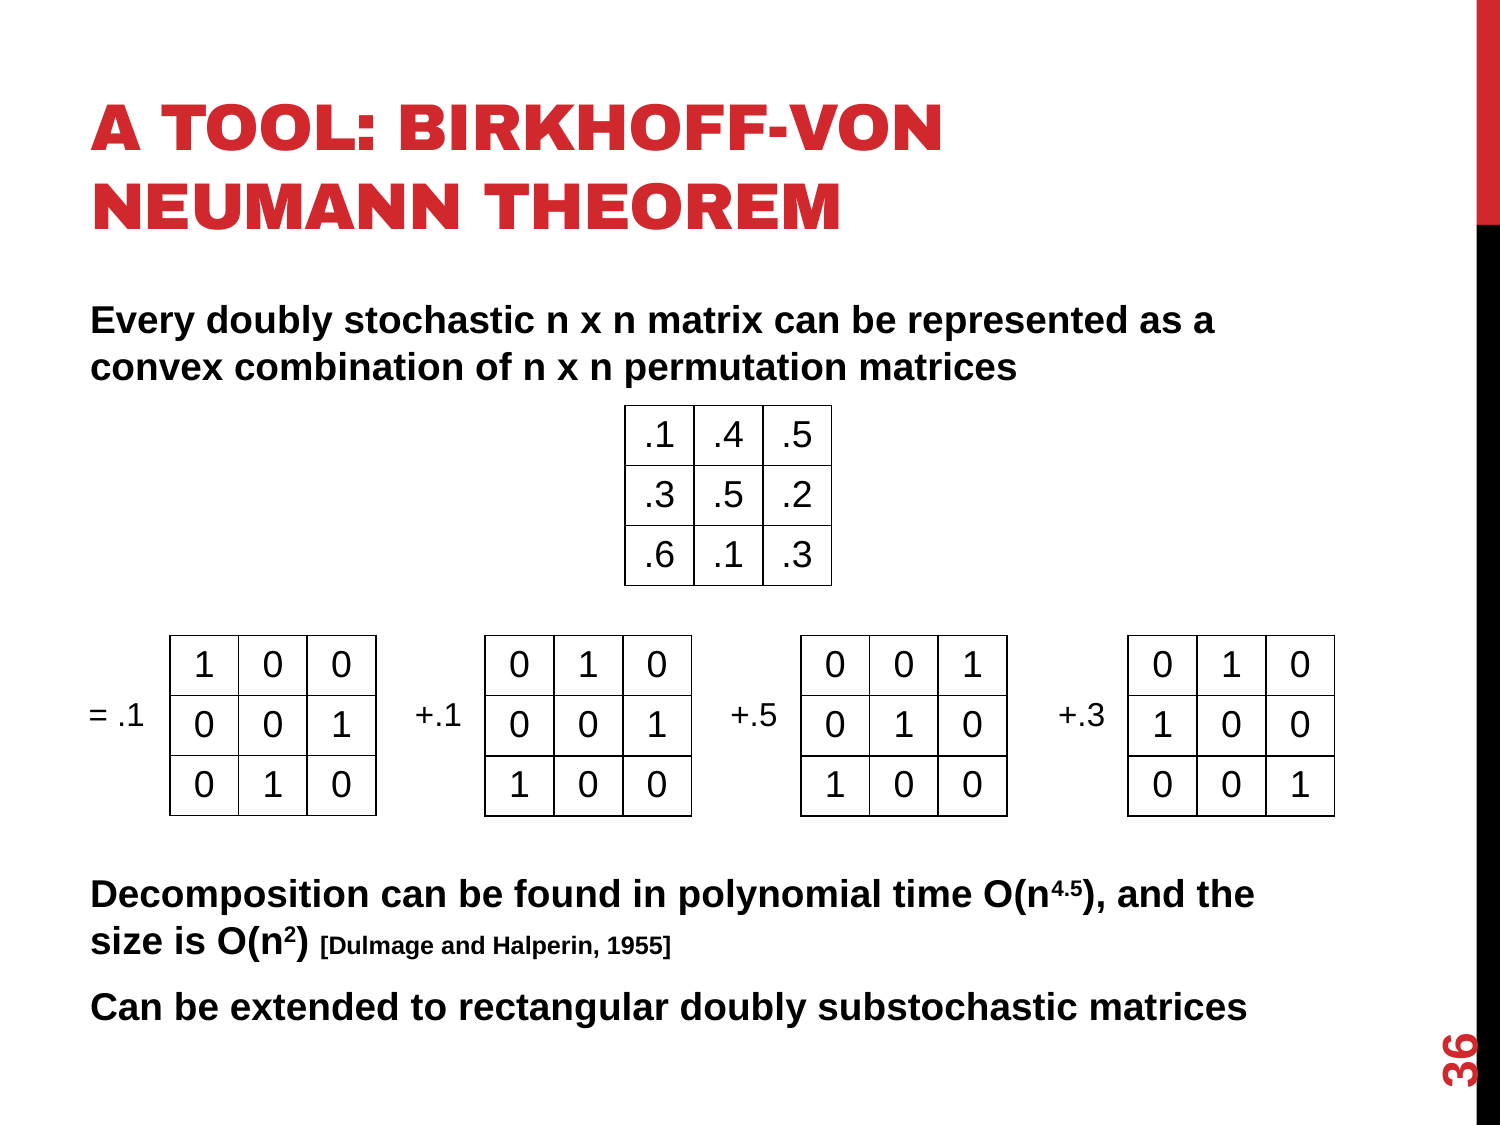

# A tool: Birkhoff-von Neumann theorem
Every doubly stochastic n x n matrix can be represented as a convex combination of n x n permutation matrices

Decomposition can be found in polynomial time O(n4.5), and the size is O(n2) [Dulmage and Halperin, 1955]
Can be extended to rectangular doubly substochastic matrices
| .1 | .4 | .5 |
| --- | --- | --- |
| .3 | .5 | .2 |
| .6 | .1 | .3 |
| 1 | 0 | 0 |
| --- | --- | --- |
| 0 | 0 | 1 |
| 0 | 1 | 0 |
| 0 | 1 | 0 |
| --- | --- | --- |
| 0 | 0 | 1 |
| 1 | 0 | 0 |
| 0 | 0 | 1 |
| --- | --- | --- |
| 0 | 1 | 0 |
| 1 | 0 | 0 |
| 0 | 1 | 0 |
| --- | --- | --- |
| 1 | 0 | 0 |
| 0 | 0 | 1 |
= .1
+.1
+.5
+.3
36